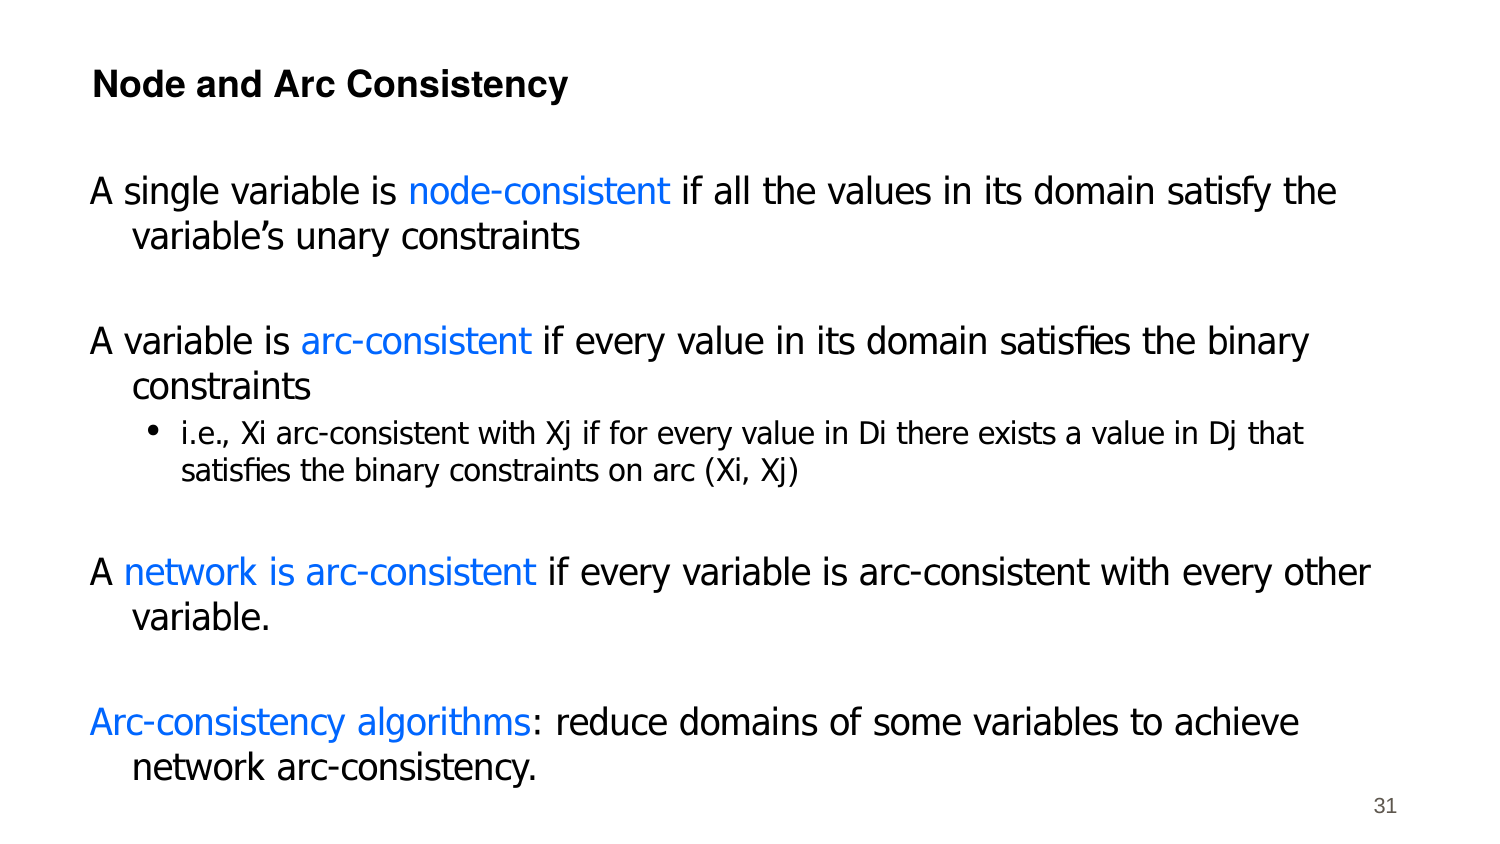

# Node and Arc Consistency
A single variable is node-consistent if all the values in its domain satisfy the variable’s unary constraints

A variable is arc-consistent if every value in its domain satisfies the binary constraints
i.e., Xi arc-consistent with Xj if for every value in Di there exists a value in Dj that satisfies the binary constraints on arc (Xi, Xj)

A network is arc-consistent if every variable is arc-consistent with every other variable.

Arc-consistency algorithms: reduce domains of some variables to achieve network arc-consistency.

31